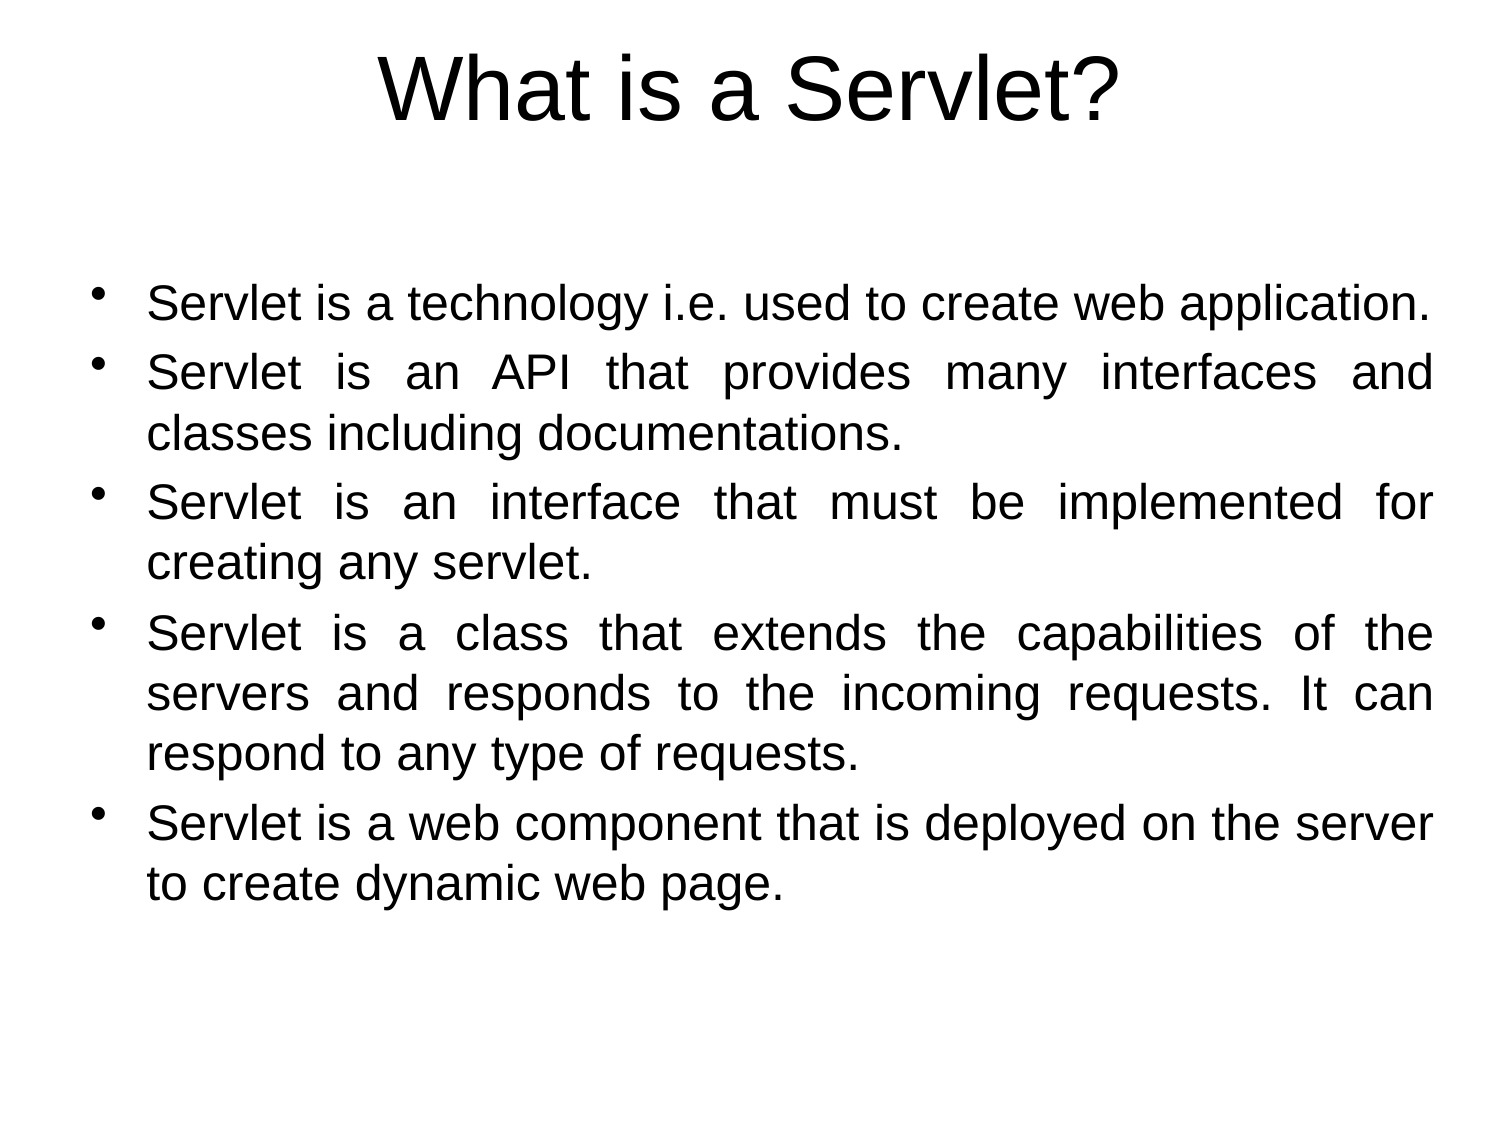

# What is a Servlet?
Servlet is a technology i.e. used to create web application.
Servlet is an API that provides many interfaces and classes including documentations.
Servlet is an interface that must be implemented for creating any servlet.
Servlet is a class that extends the capabilities of the servers and responds to the incoming requests. It can respond to any type of requests.
Servlet is a web component that is deployed on the server to create dynamic web page.